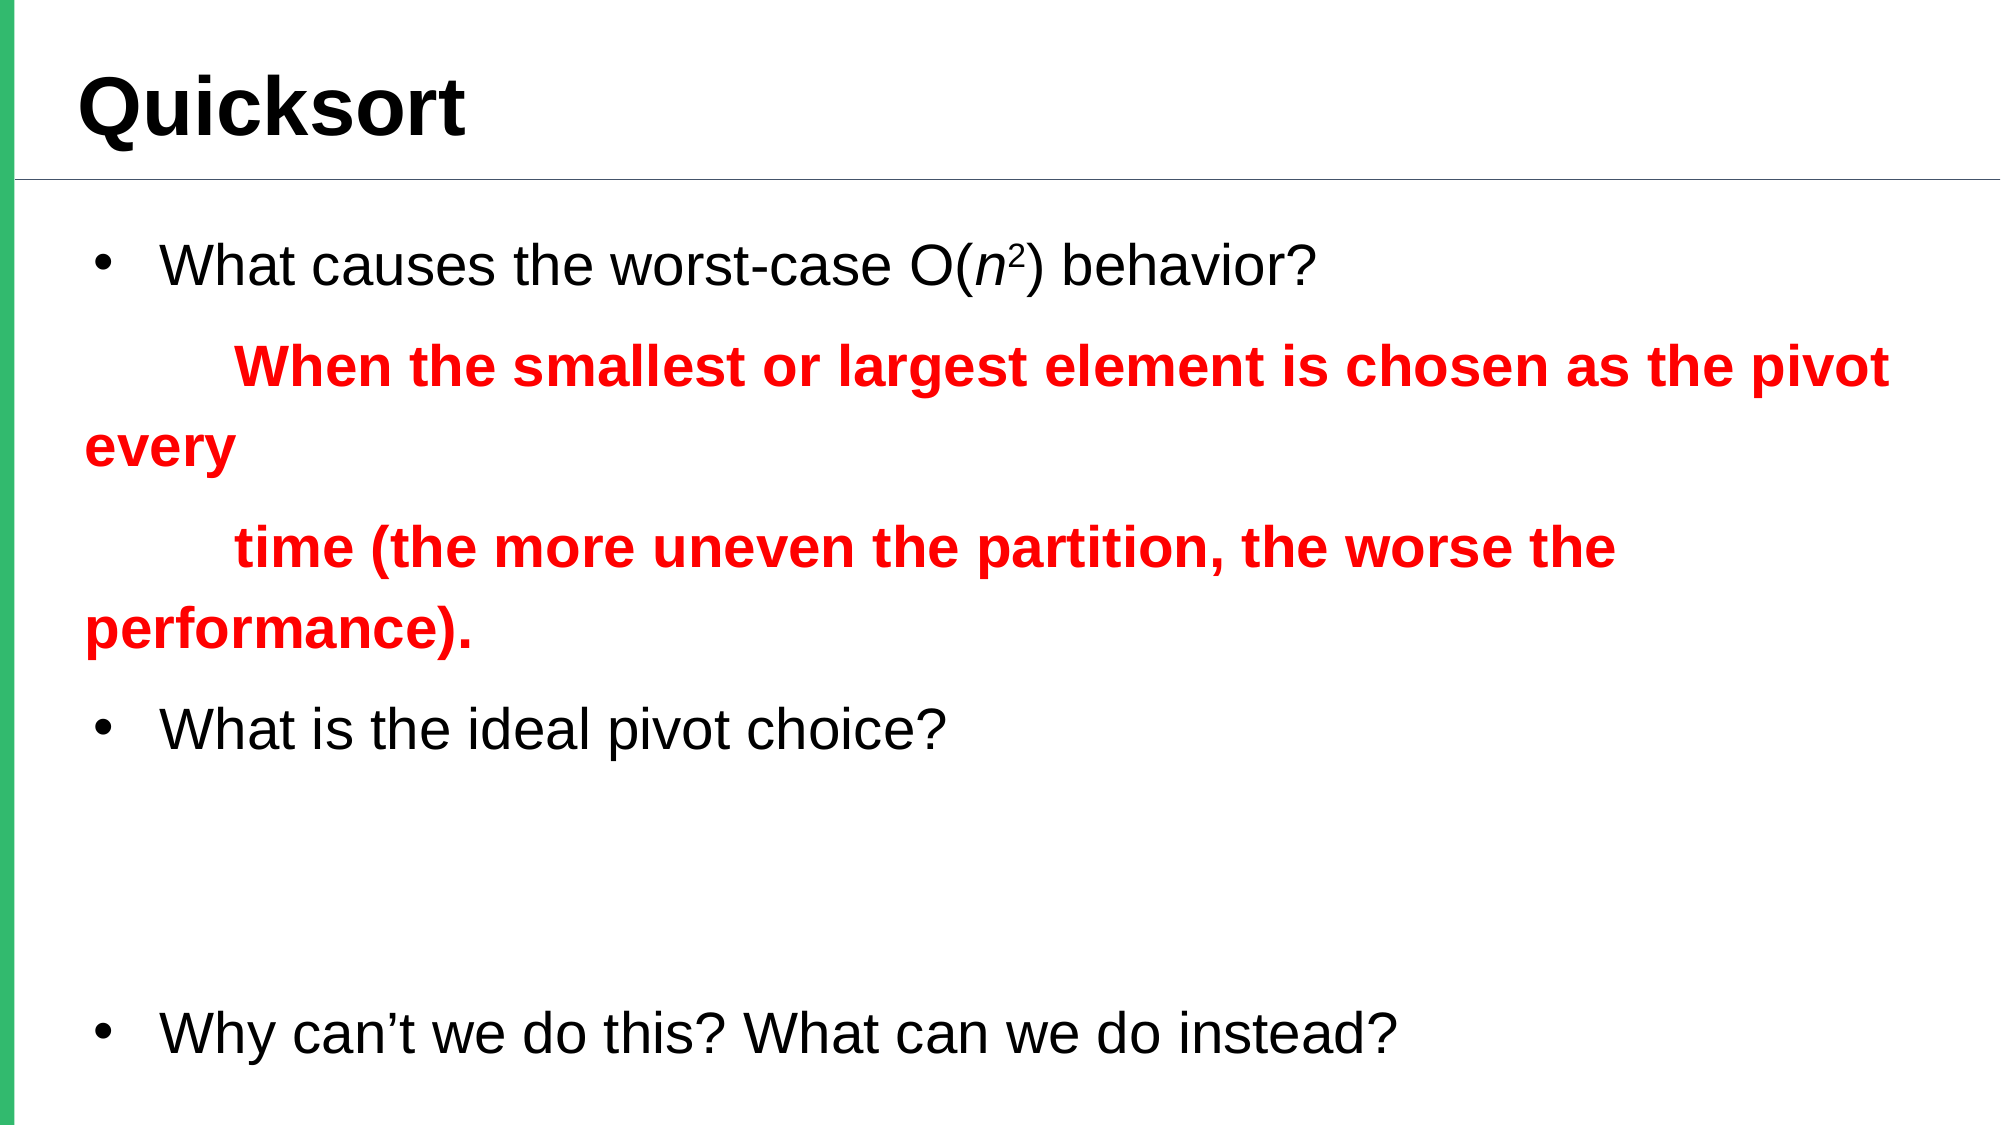

Quicksort
What causes the worst-case O(n2) behavior?
	When the smallest or largest element is chosen as the pivot every
	time (the more uneven the partition, the worse the performance).
What is the ideal pivot choice?

Why can’t we do this? What can we do instead?